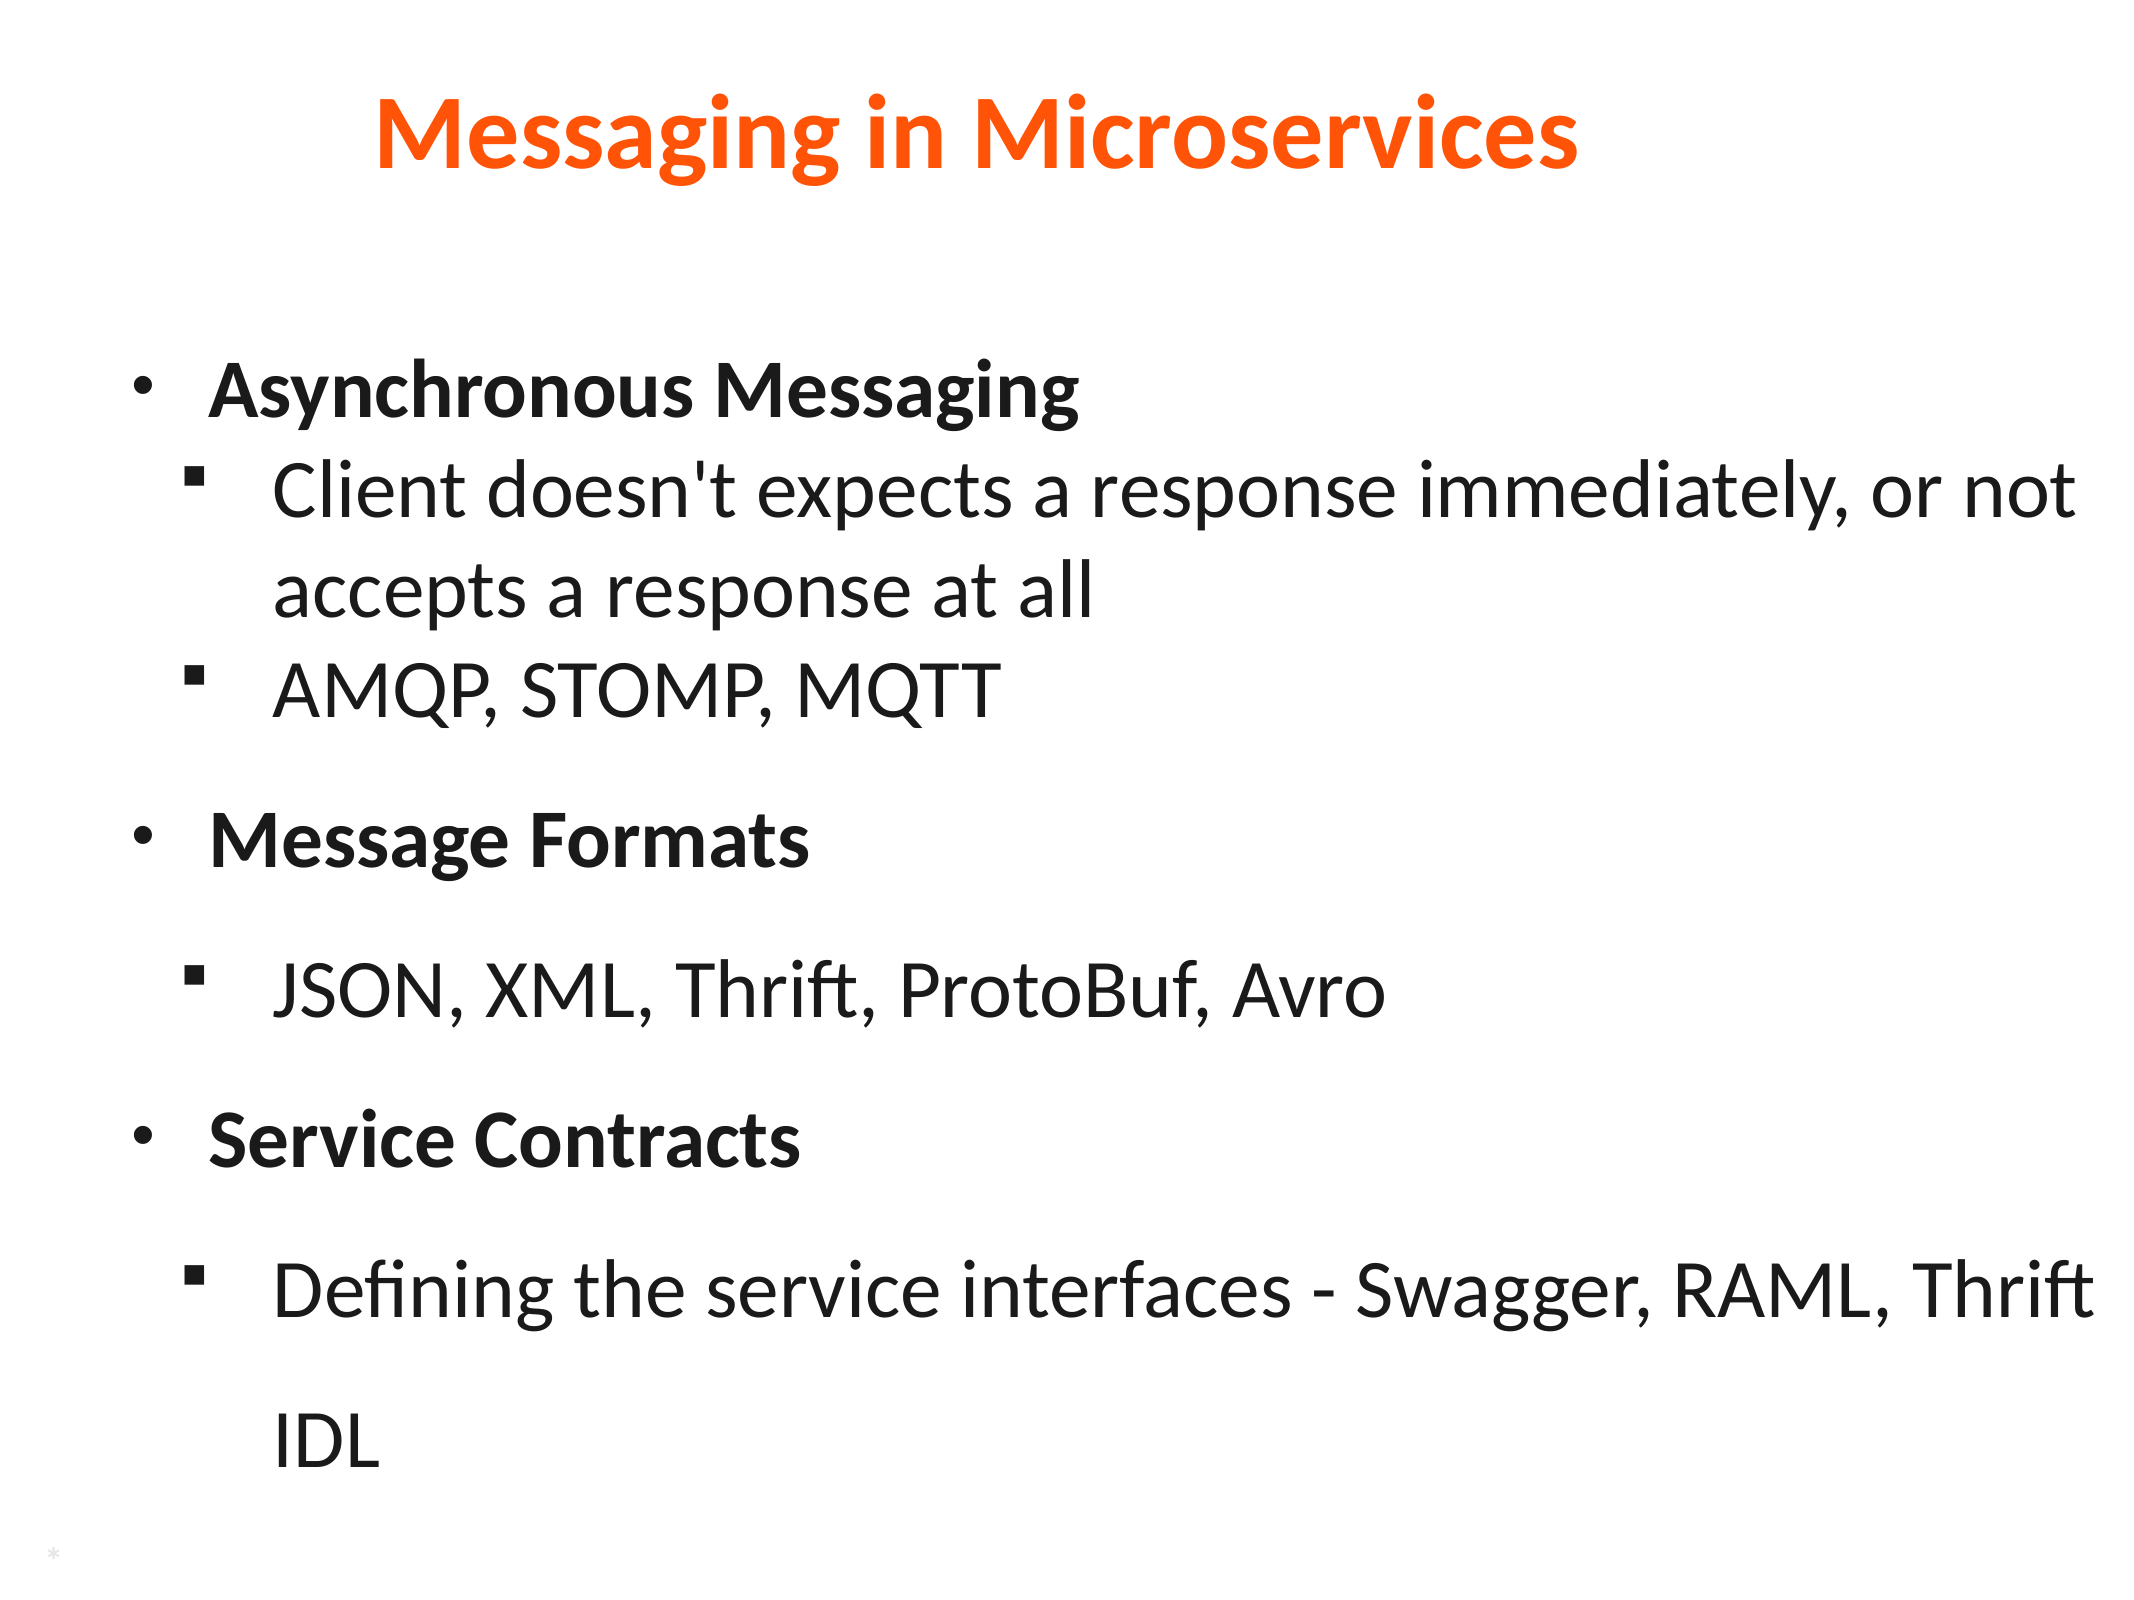

# Messaging in Microservices
Asynchronous Messaging
Client doesn't expects a response immediately, or not accepts a response at all
AMQP, STOMP, MQTT
Message Formats
JSON, XML, Thrift, ProtoBuf, Avro
Service Contracts
Defining the service interfaces - Swagger, RAML, Thrift IDL
*